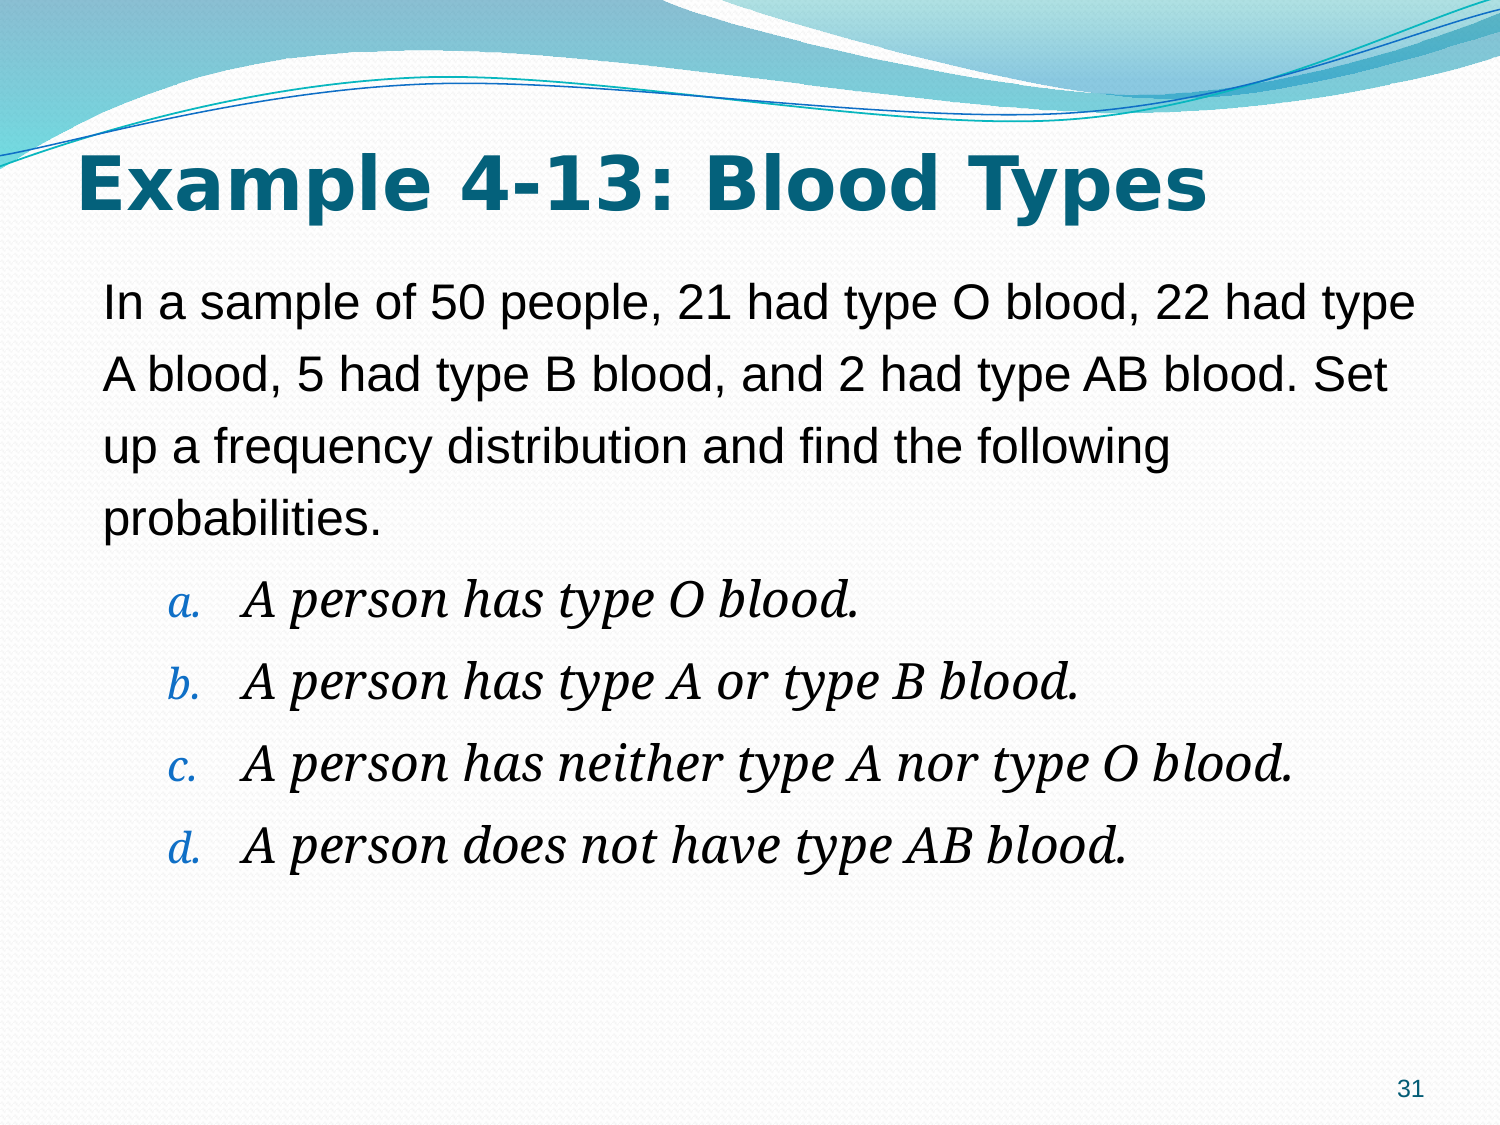

# Example 4-13: Blood Types
In a sample of 50 people, 21 had type O blood, 22 had type A blood, 5 had type B blood, and 2 had type AB blood. Set up a frequency distribution and find the following probabilities.
A person has type O blood.
A person has type A or type B blood.
A person has neither type A nor type O blood.
A person does not have type AB blood.

31